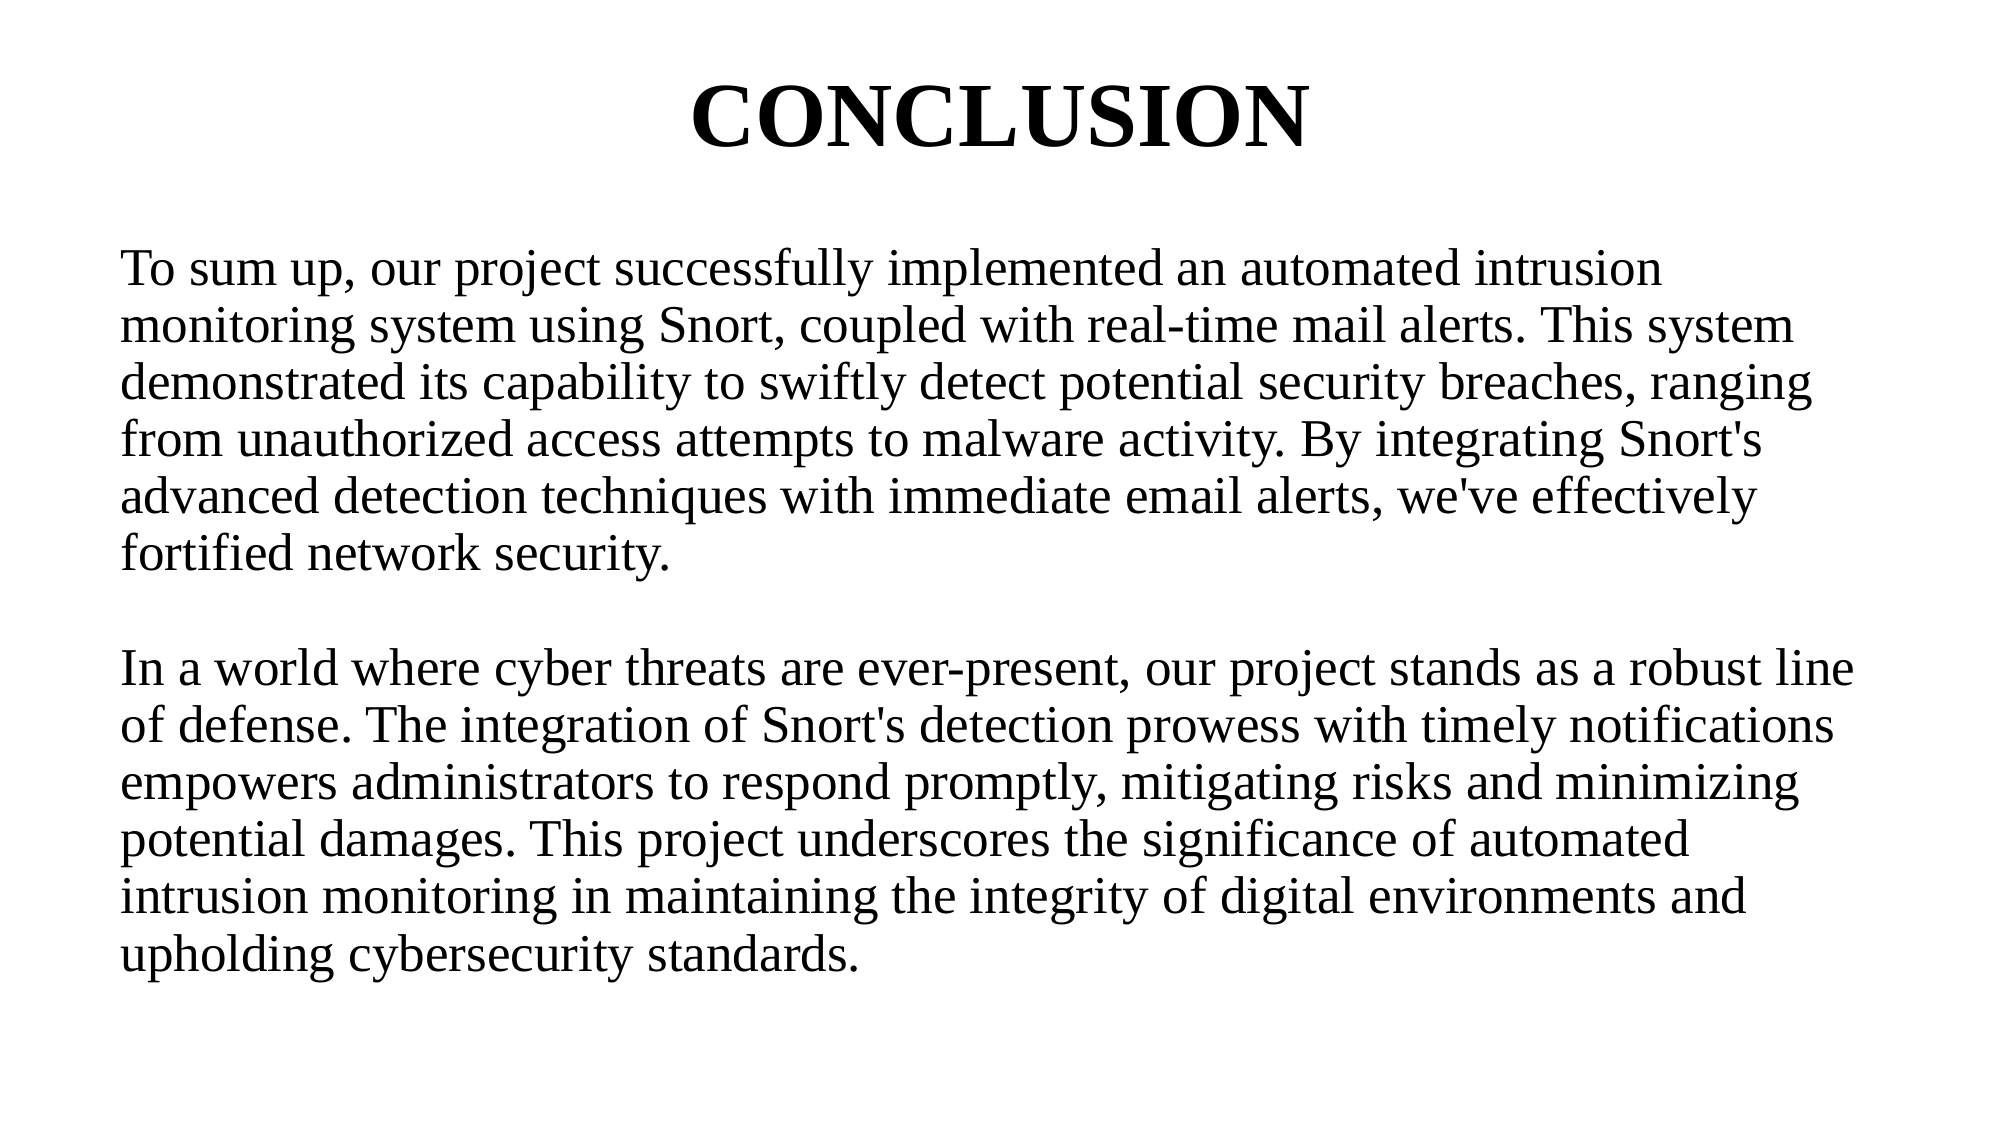

# CONCLUSION
To sum up, our project successfully implemented an automated intrusion monitoring system using Snort, coupled with real-time mail alerts. This system demonstrated its capability to swiftly detect potential security breaches, ranging from unauthorized access attempts to malware activity. By integrating Snort's advanced detection techniques with immediate email alerts, we've effectively fortified network security.

In a world where cyber threats are ever-present, our project stands as a robust line of defense. The integration of Snort's detection prowess with timely notifications empowers administrators to respond promptly, mitigating risks and minimizing potential damages. This project underscores the significance of automated intrusion monitoring in maintaining the integrity of digital environments and upholding cybersecurity standards.